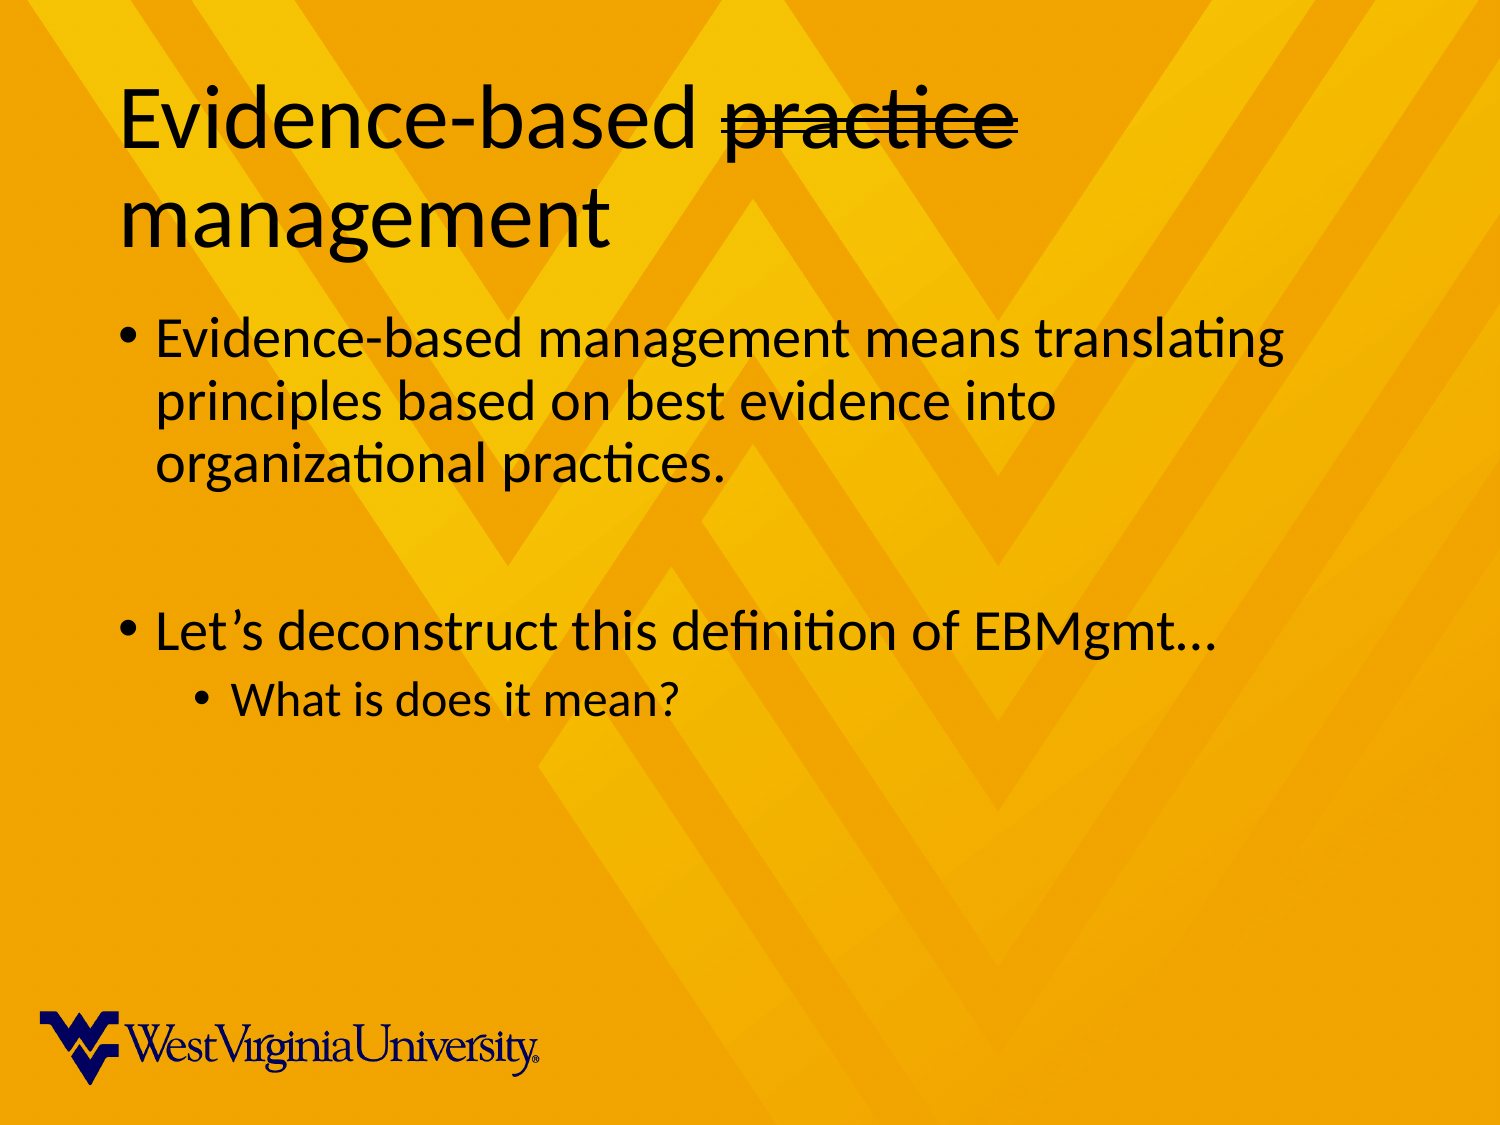

# Evidence-based practice management
Evidence-based management means translating principles based on best evidence into organizational practices.

Let’s deconstruct this definition of EBMgmt…
What is does it mean?